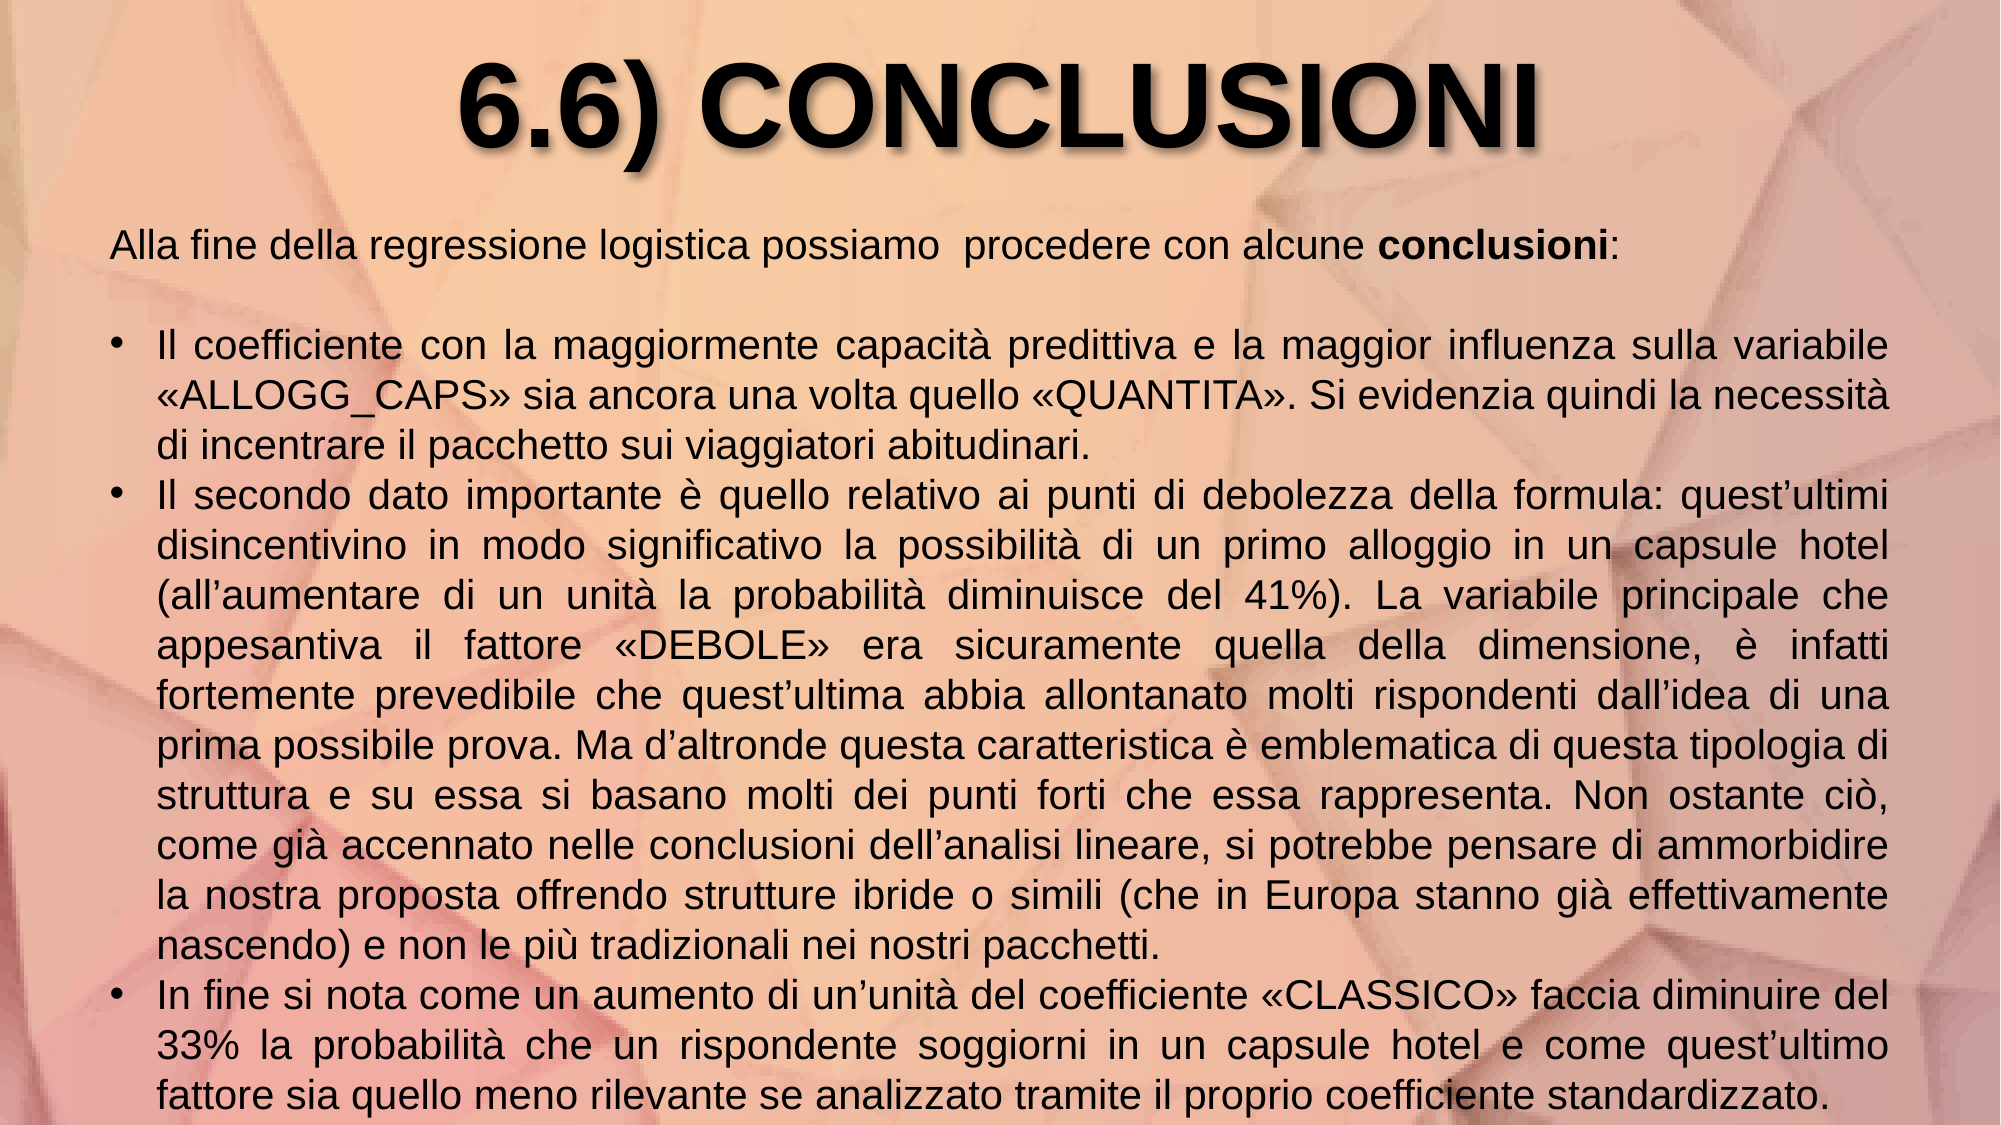

# 6.6) CONCLUSIONI
Alla fine della regressione logistica possiamo  procedere con alcune conclusioni:

Il coefficiente con la maggiormente capacità predittiva e la maggior influenza sulla variabile «ALLOGG_CAPS» sia ancora una volta quello «QUANTITA». Si evidenzia quindi la necessità di incentrare il pacchetto sui viaggiatori abitudinari.
Il secondo dato importante è quello relativo ai punti di debolezza della formula: quest’ultimi disincentivino in modo significativo la possibilità di un primo alloggio in un capsule hotel (all’aumentare di un unità la probabilità diminuisce del 41%). La variabile principale che appesantiva il fattore «DEBOLE» era sicuramente quella della dimensione, è infatti fortemente prevedibile che quest’ultima abbia allontanato molti rispondenti dall’idea di una prima possibile prova. Ma d’altronde questa caratteristica è emblematica di questa tipologia di struttura e su essa si basano molti dei punti forti che essa rappresenta. Non ostante ciò, come già accennato nelle conclusioni dell’analisi lineare, si potrebbe pensare di ammorbidire la nostra proposta offrendo strutture ibride o simili (che in Europa stanno già effettivamente nascendo) e non le più tradizionali nei nostri pacchetti.
In fine si nota come un aumento di un’unità del coefficiente «CLASSICO» faccia diminuire del 33% la probabilità che un rispondente soggiorni in un capsule hotel e come quest’ultimo fattore sia quello meno rilevante se analizzato tramite il proprio coefficiente standardizzato.